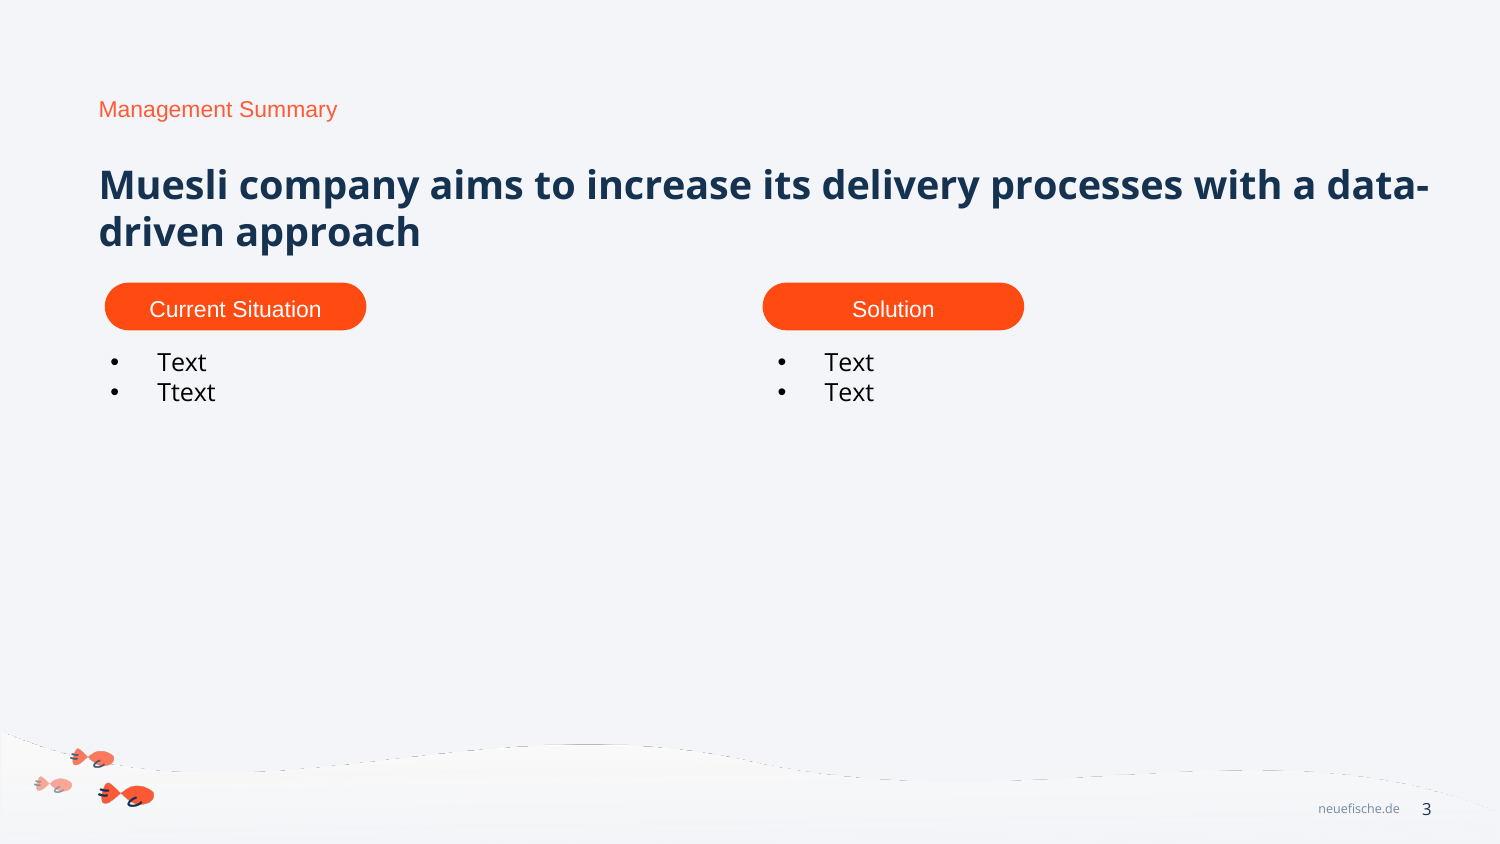

# Management Summary
Muesli company aims to increase its delivery processes with a data-driven approach
Current Situation
Solution
Text
Ttext
Text
Text
3